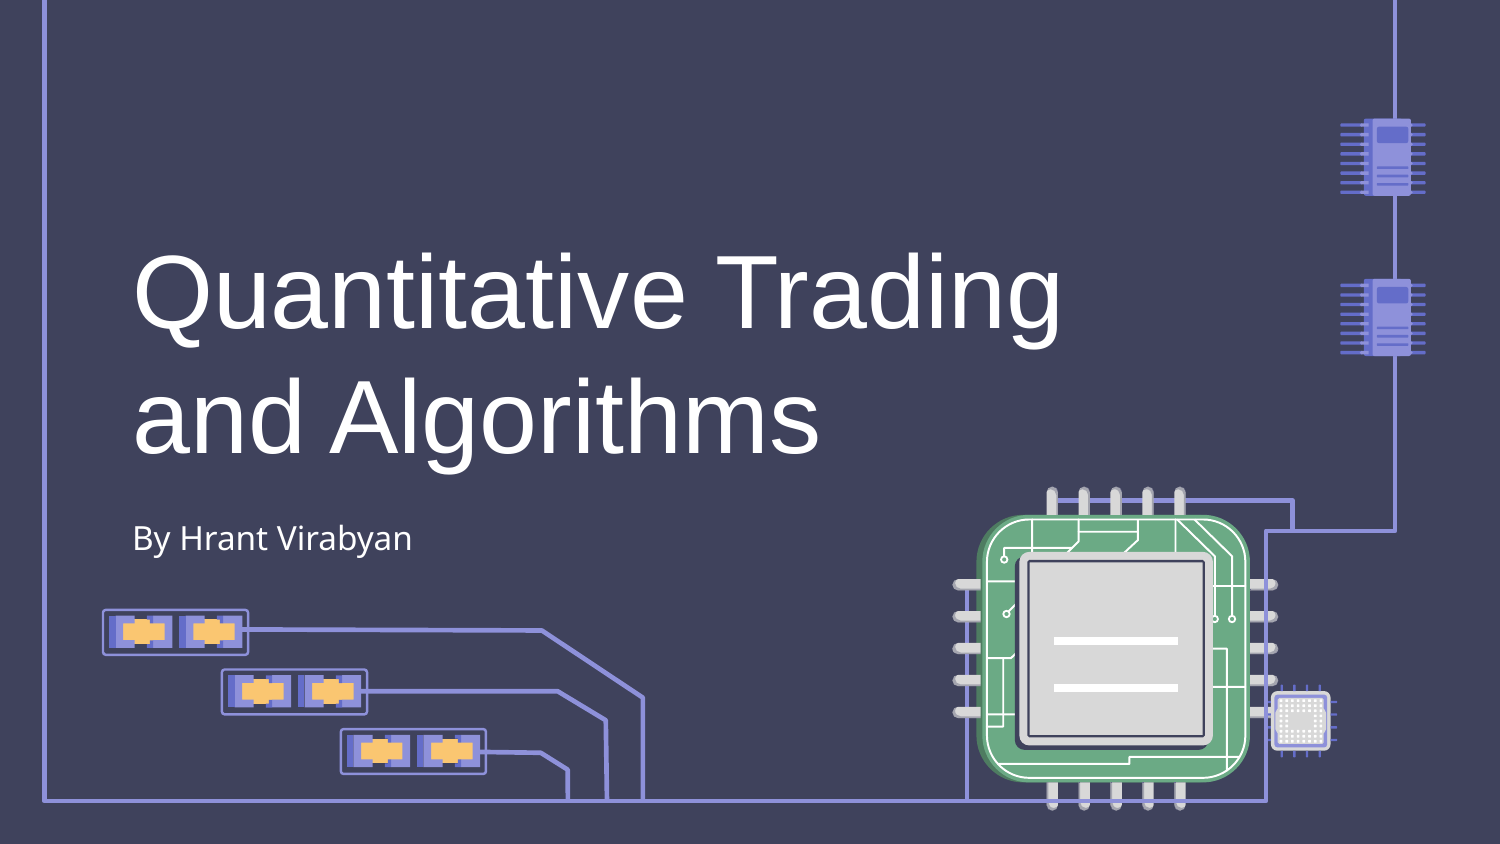

# Quantitative Trading and Algorithms

By Hrant Virabyan